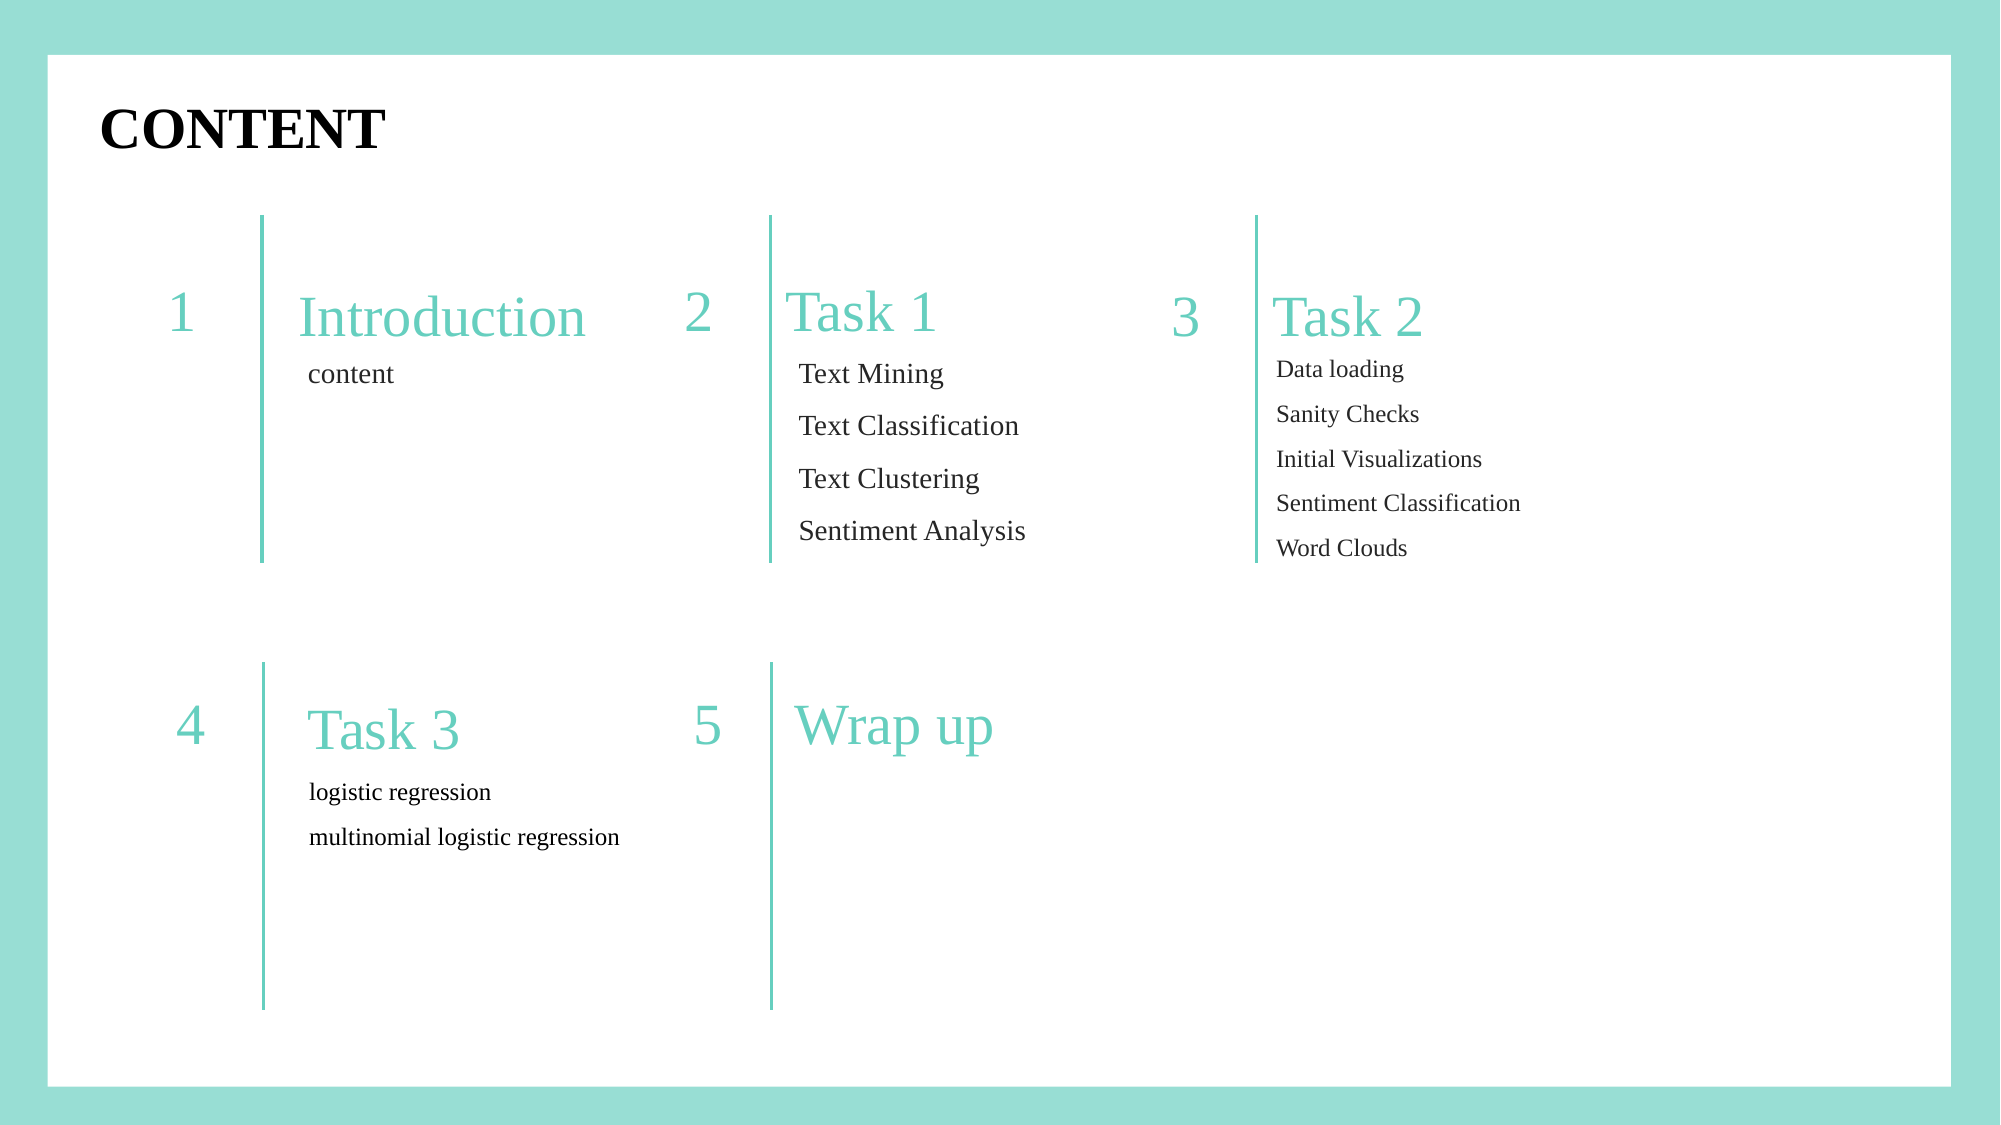

CONTENT
2
Task 1
1
Introduction
3
Task 2
content
Text Mining
Text Classification Text Clustering  Sentiment Analysis
Data loading
Sanity Checks
Initial Visualizations
Sentiment Classification
Word Clouds

5
Wrap up
4
Task 3
logistic regression
multinomial logistic regression